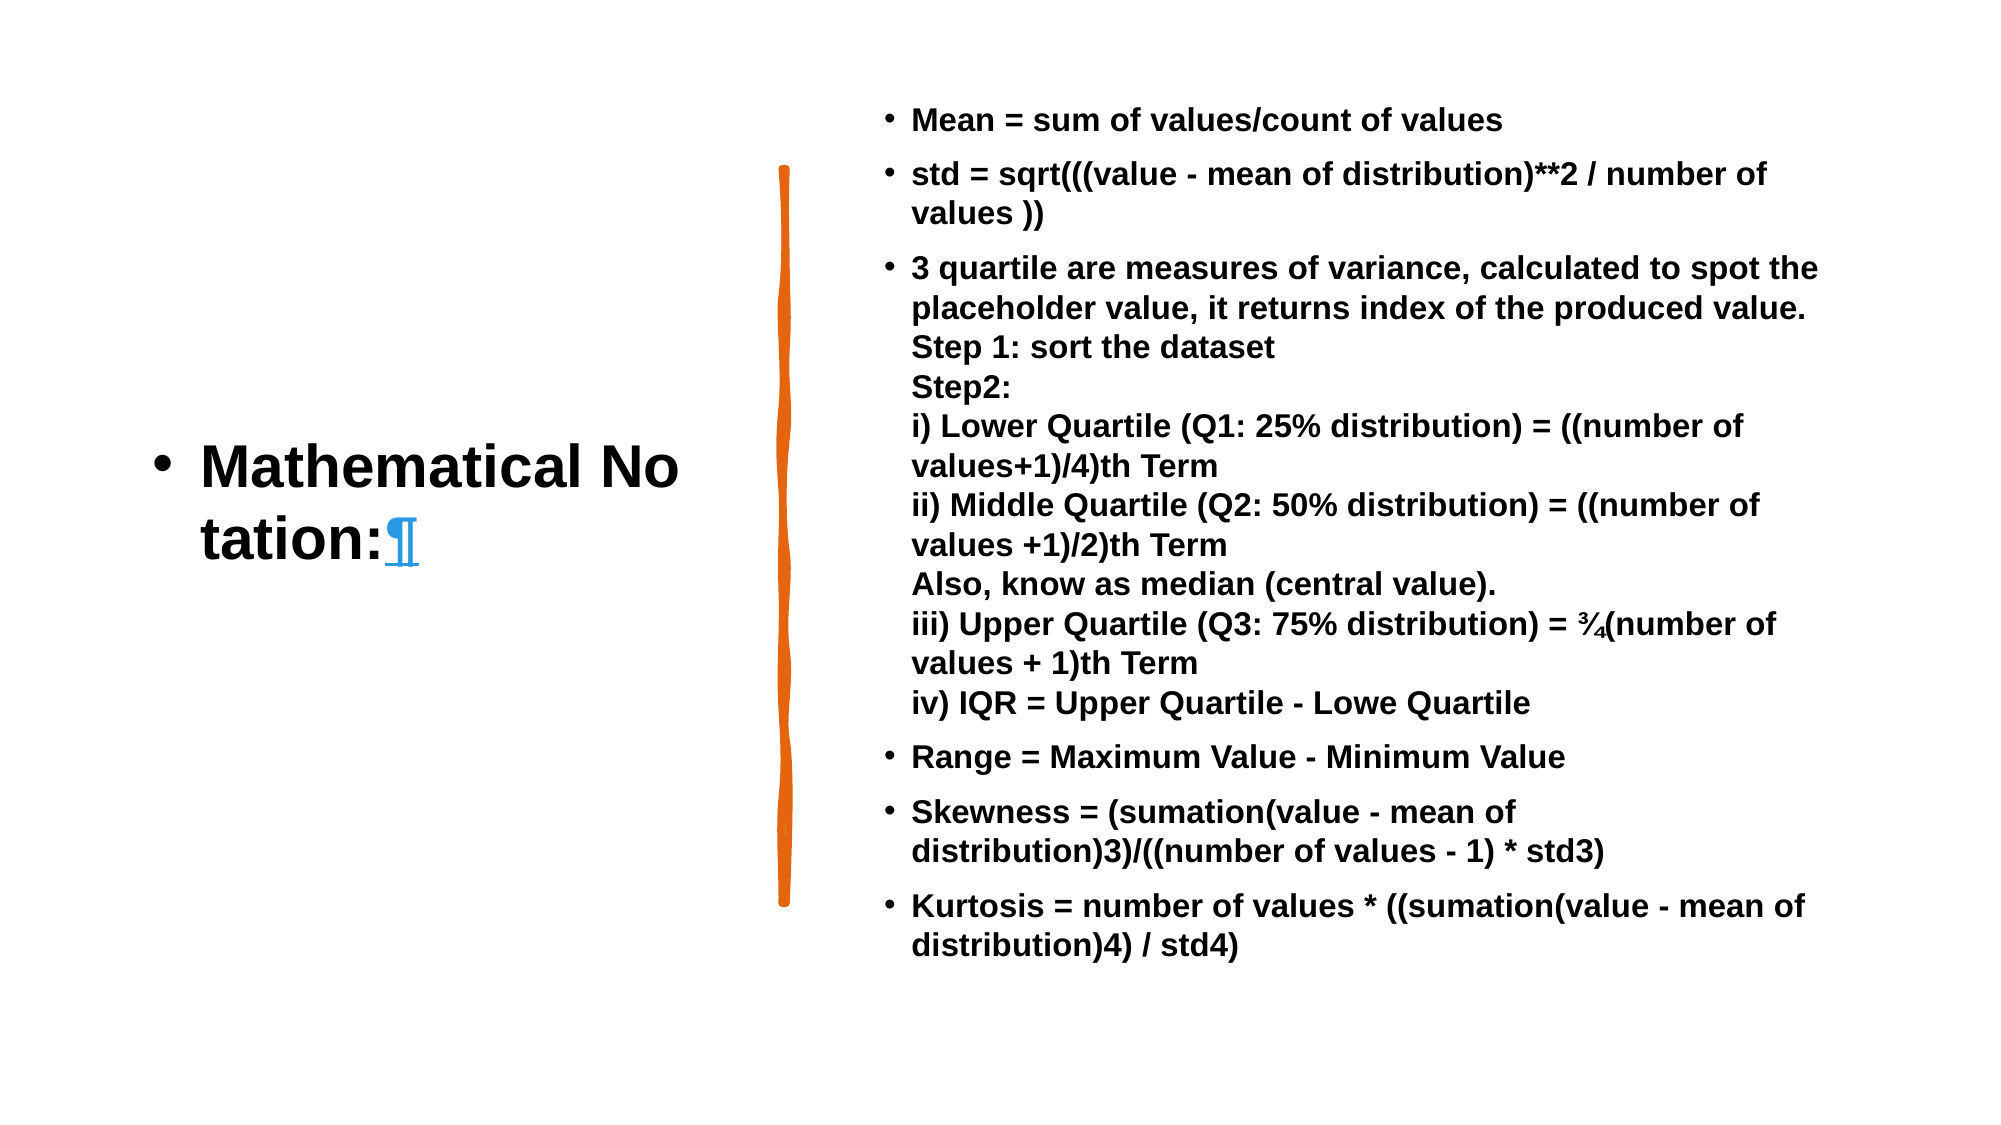

# Mathematical Notation:¶

Mean = sum of values/count of values
std = sqrt(((value - mean of distribution)**2 / number of values ))
3 quartile are measures of variance, calculated to spot the placeholder value, it returns index of the produced value. Step 1: sort the dataset
Step2:
i) Lower Quartile (Q1: 25% distribution) = ((number of values+1)/4)th Term
ii) Middle Quartile (Q2: 50% distribution) = ((number of values +1)/2)th Term
Also, know as median (central value).
iii) Upper Quartile (Q3: 75% distribution) = ¾(number of values + 1)th Term
iv) IQR = Upper Quartile - Lowe Quartile
Range = Maximum Value - Minimum Value
Skewness = (sumation(value - mean of distribution)3)/((number of values - 1) * std3)
Kurtosis = number of values * ((sumation(value - mean of distribution)4) / std4)